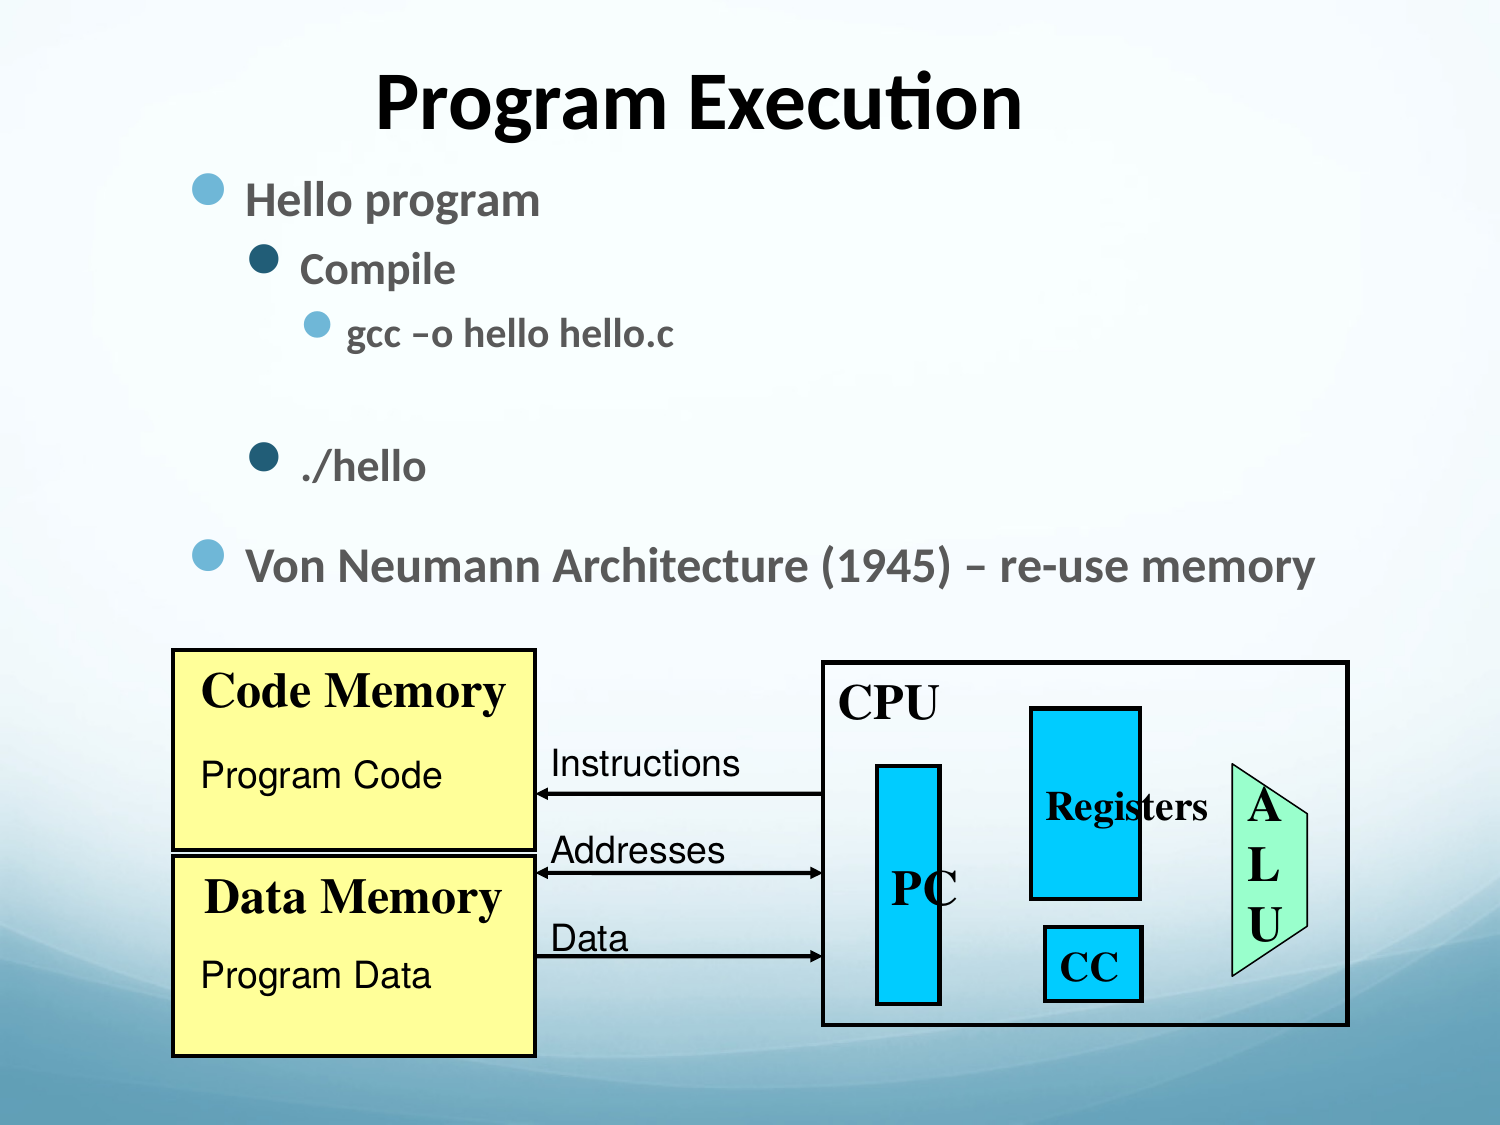

Program Execution
Hello program
Compile
gcc –o hello hello.c

./hello
Von Neumann Architecture (1945) – re-use memory
Code Memory
CPU
Registers
Instructions
Program Code
ALU
PC

Addresses
Data Memory

Data
CC
Program Data